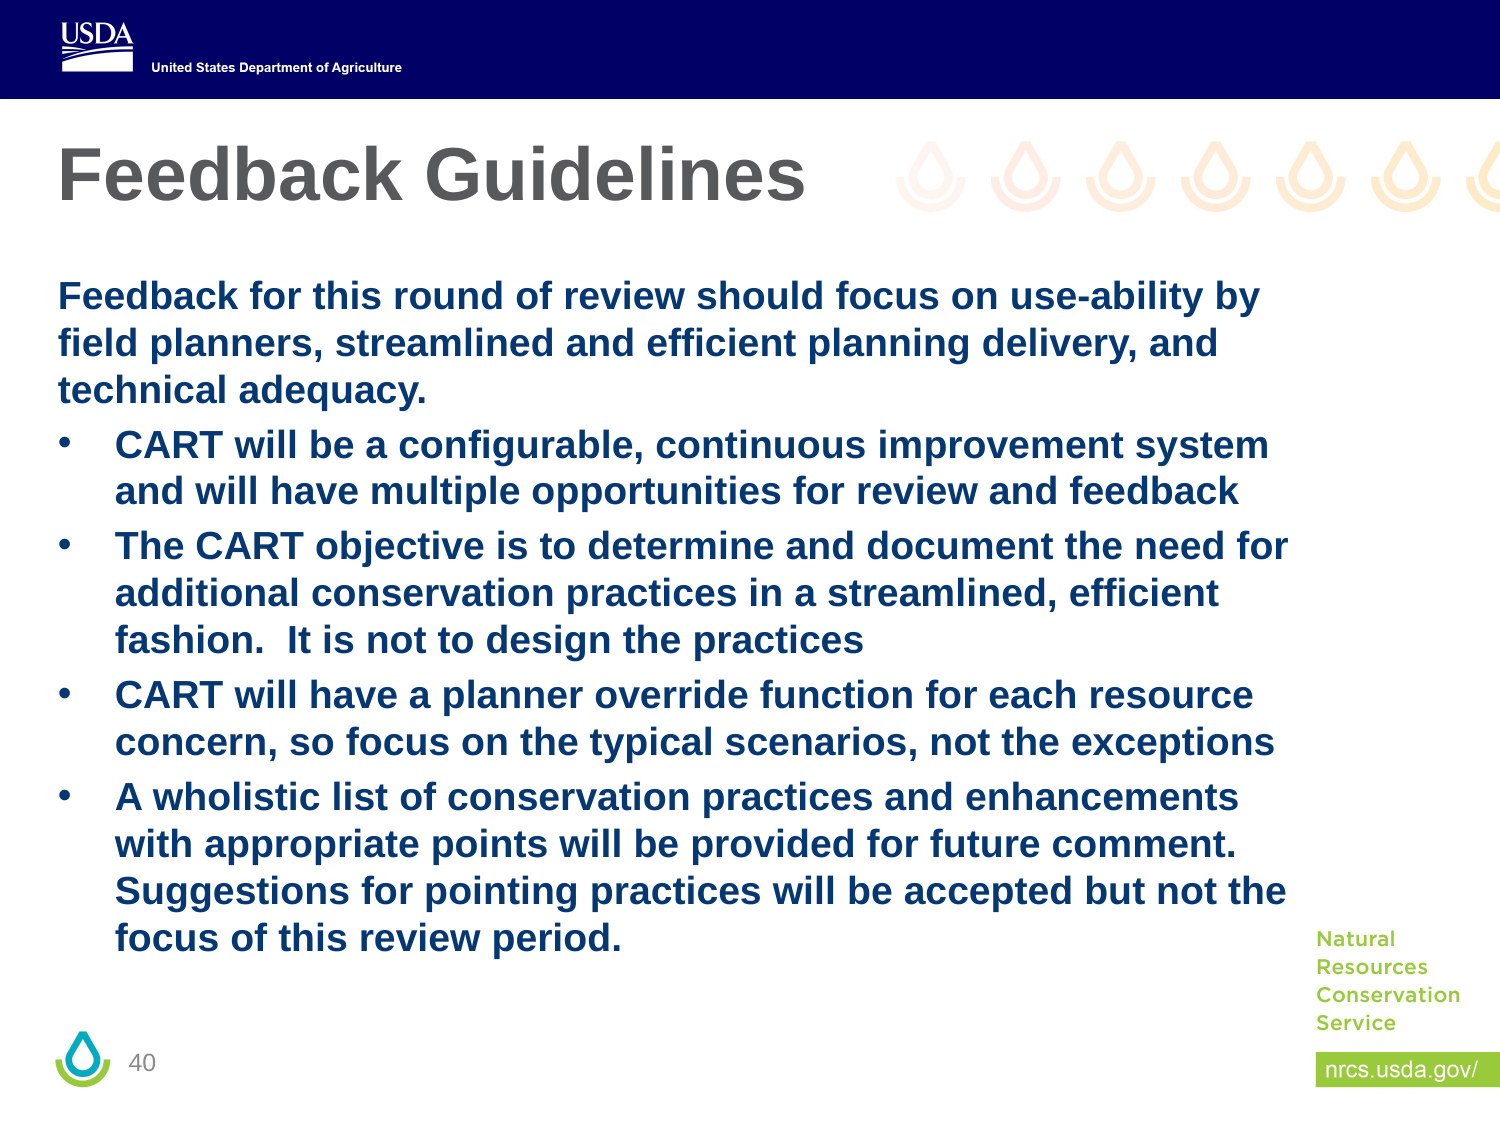

# Feedback Guidelines
Feedback for this round of review should focus on use-ability by field planners, streamlined and efficient planning delivery, and technical adequacy.
CART will be a configurable, continuous improvement system and will have multiple opportunities for review and feedback
The CART objective is to determine and document the need for additional conservation practices in a streamlined, efficient fashion.  It is not to design the practices
CART will have a planner override function for each resource concern, so focus on the typical scenarios, not the exceptions
A wholistic list of conservation practices and enhancements with appropriate points will be provided for future comment.  Suggestions for pointing practices will be accepted but not the focus of this review period.
40